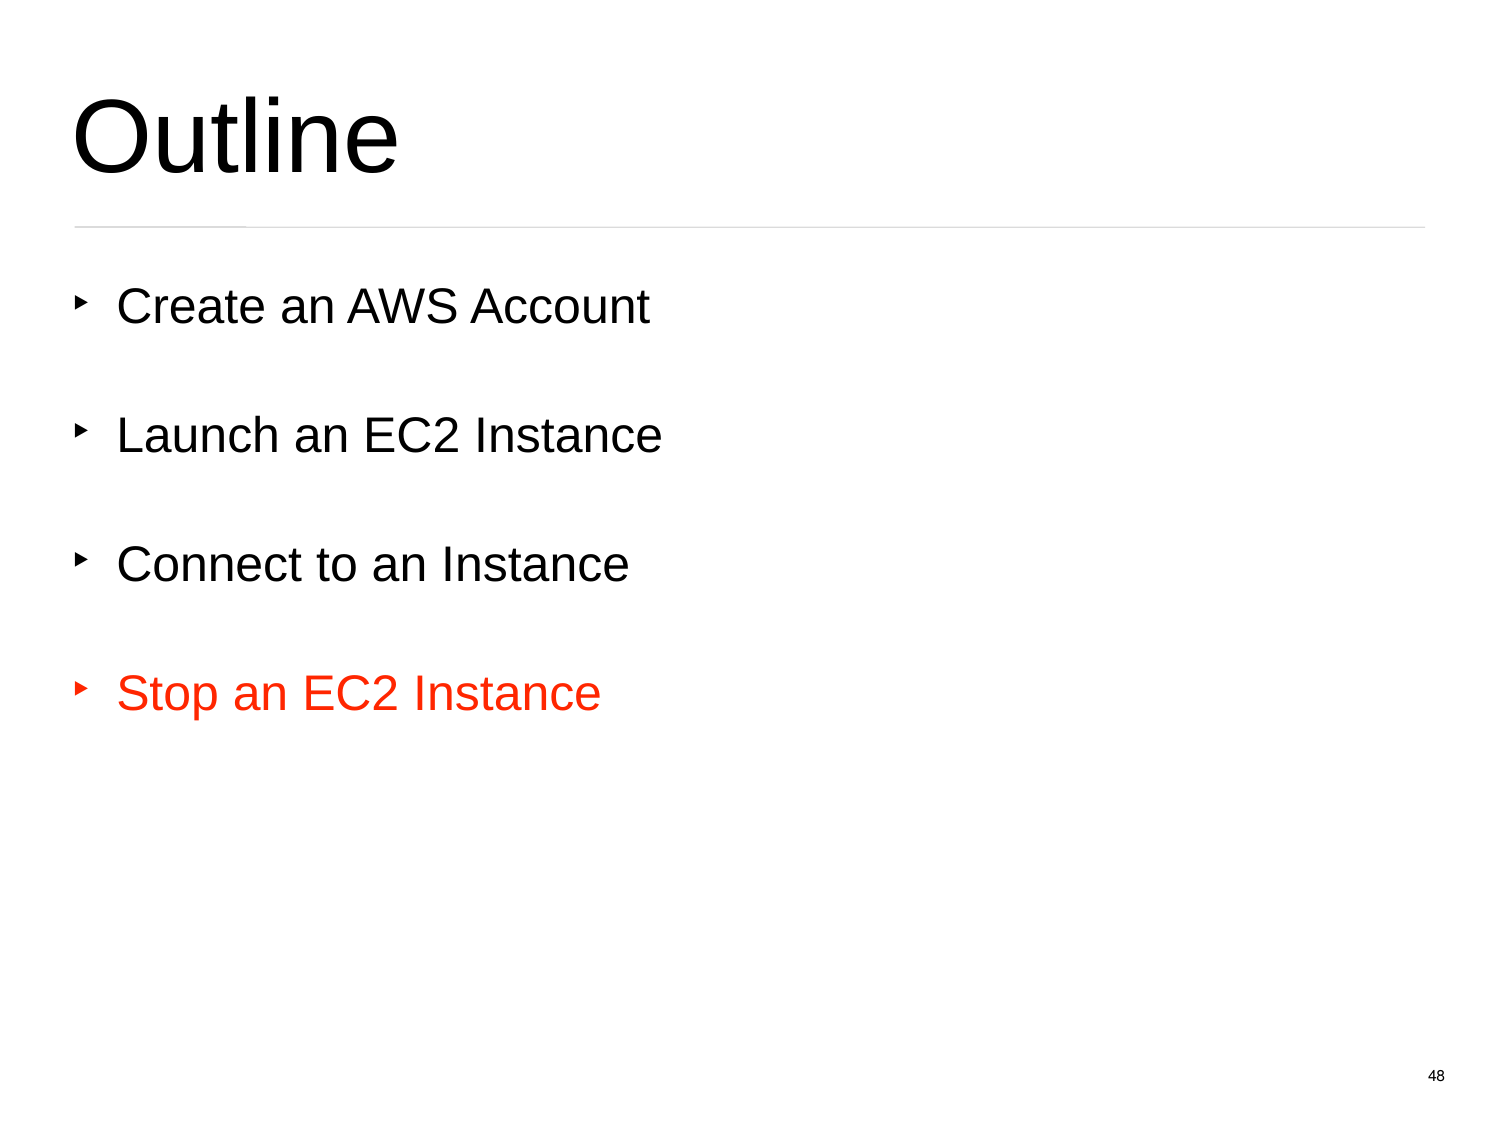

# Outline
Create an AWS Account
Launch an EC2 Instance
Connect to an Instance
Stop an EC2 Instance
48